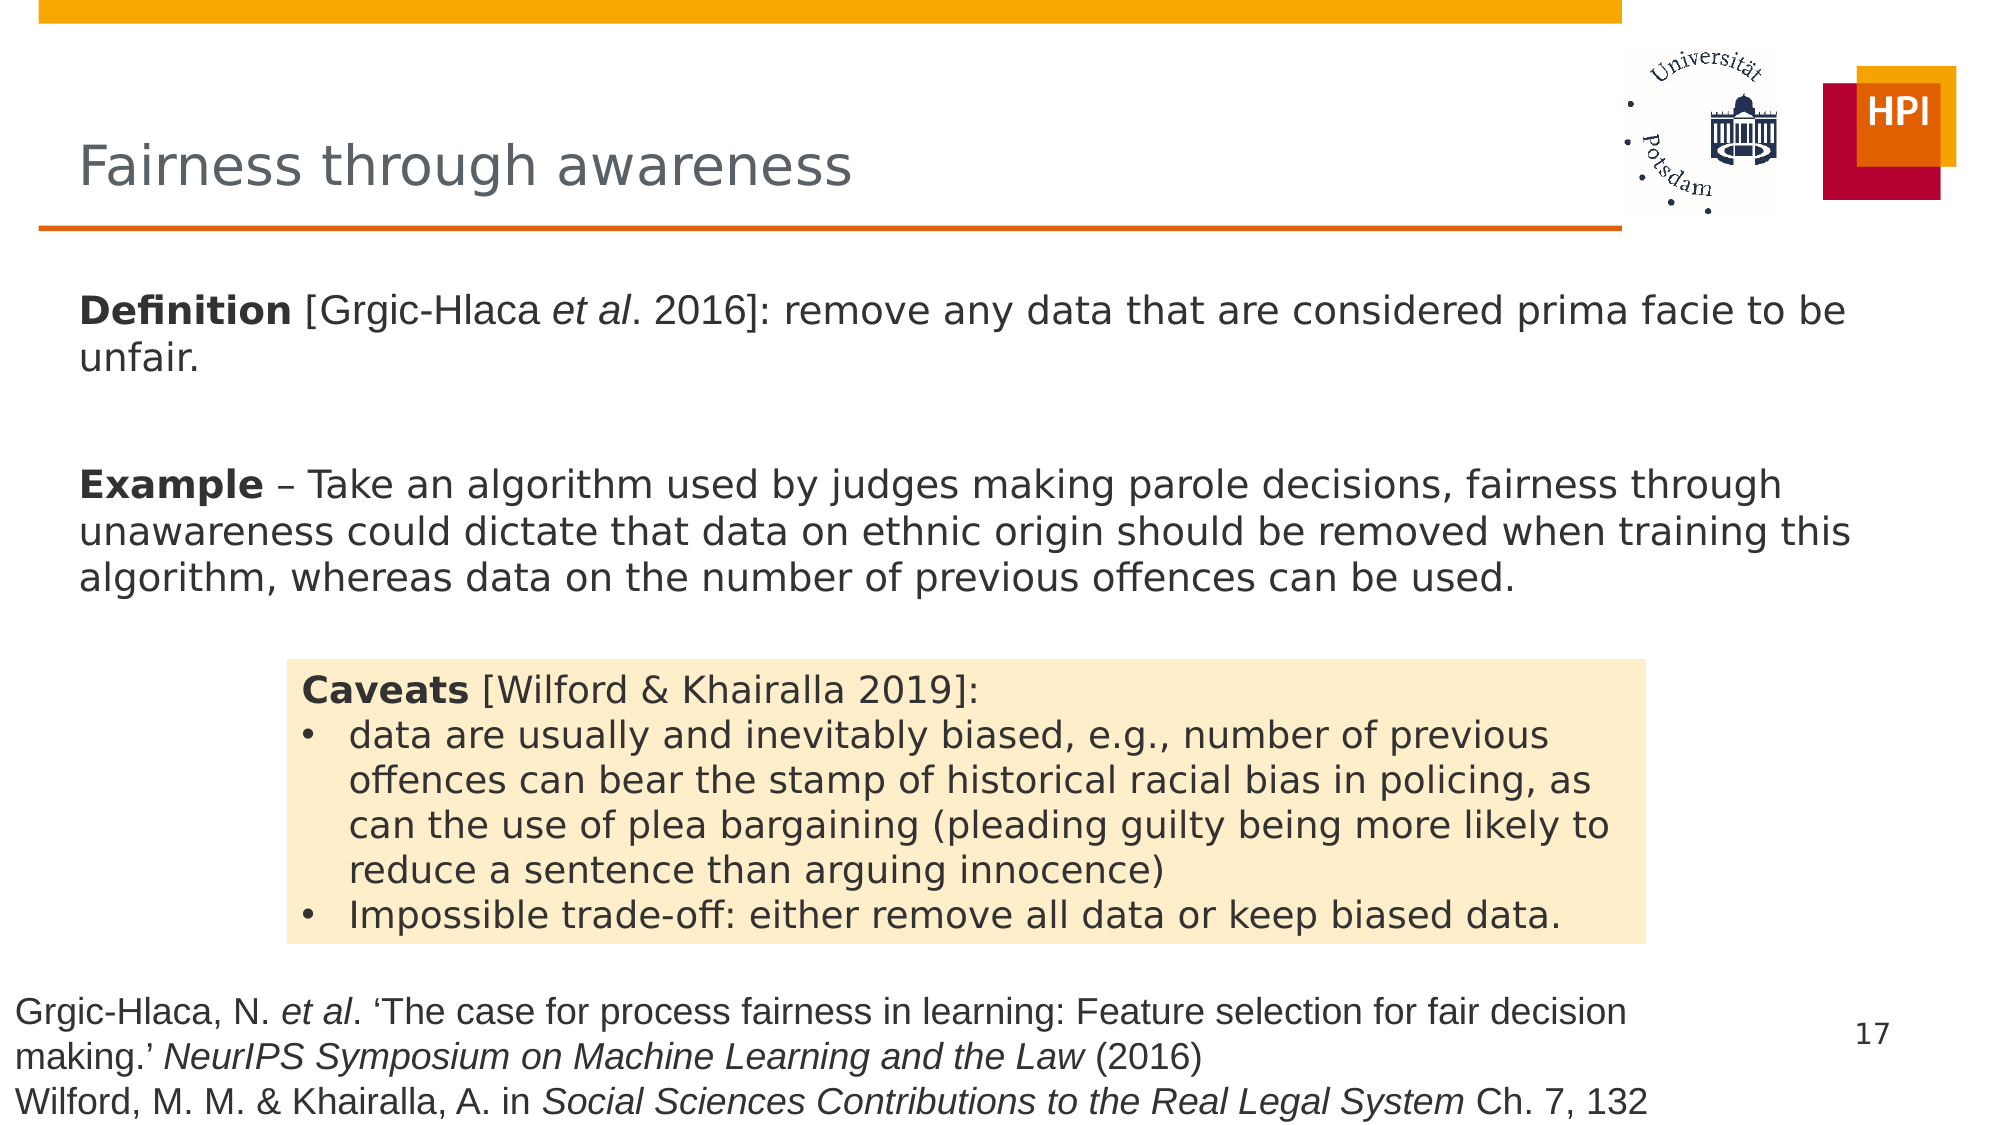

# Fairness through awareness
Definition [Grgic-Hlaca et al. 2016]: remove any data that are considered prima facie to be unfair.

Example – Take an algorithm used by judges making parole decisions, fairness through unawareness could dictate that data on ethnic origin should be removed when training this algorithm, whereas data on the number of previous offences can be used.

Caveats [Wilford & Khairalla 2019]:
data are usually and inevitably biased, e.g., number of previous offences can bear the stamp of historical racial bias in policing, as can the use of plea bargaining (pleading guilty being more likely to reduce a sentence than arguing innocence)
Impossible trade-off: either remove all data or keep biased data.
Grgic-Hlaca, N. et al. ‘The case for process fairness in learning: Feature selection for fair decision making.’ NeurIPS Symposium on Machine Learning and the Law (2016)
Wilford, M. M. & Khairalla, A. in Social Sciences Contributions to the Real Legal System Ch. 7, 132 (2019).
17